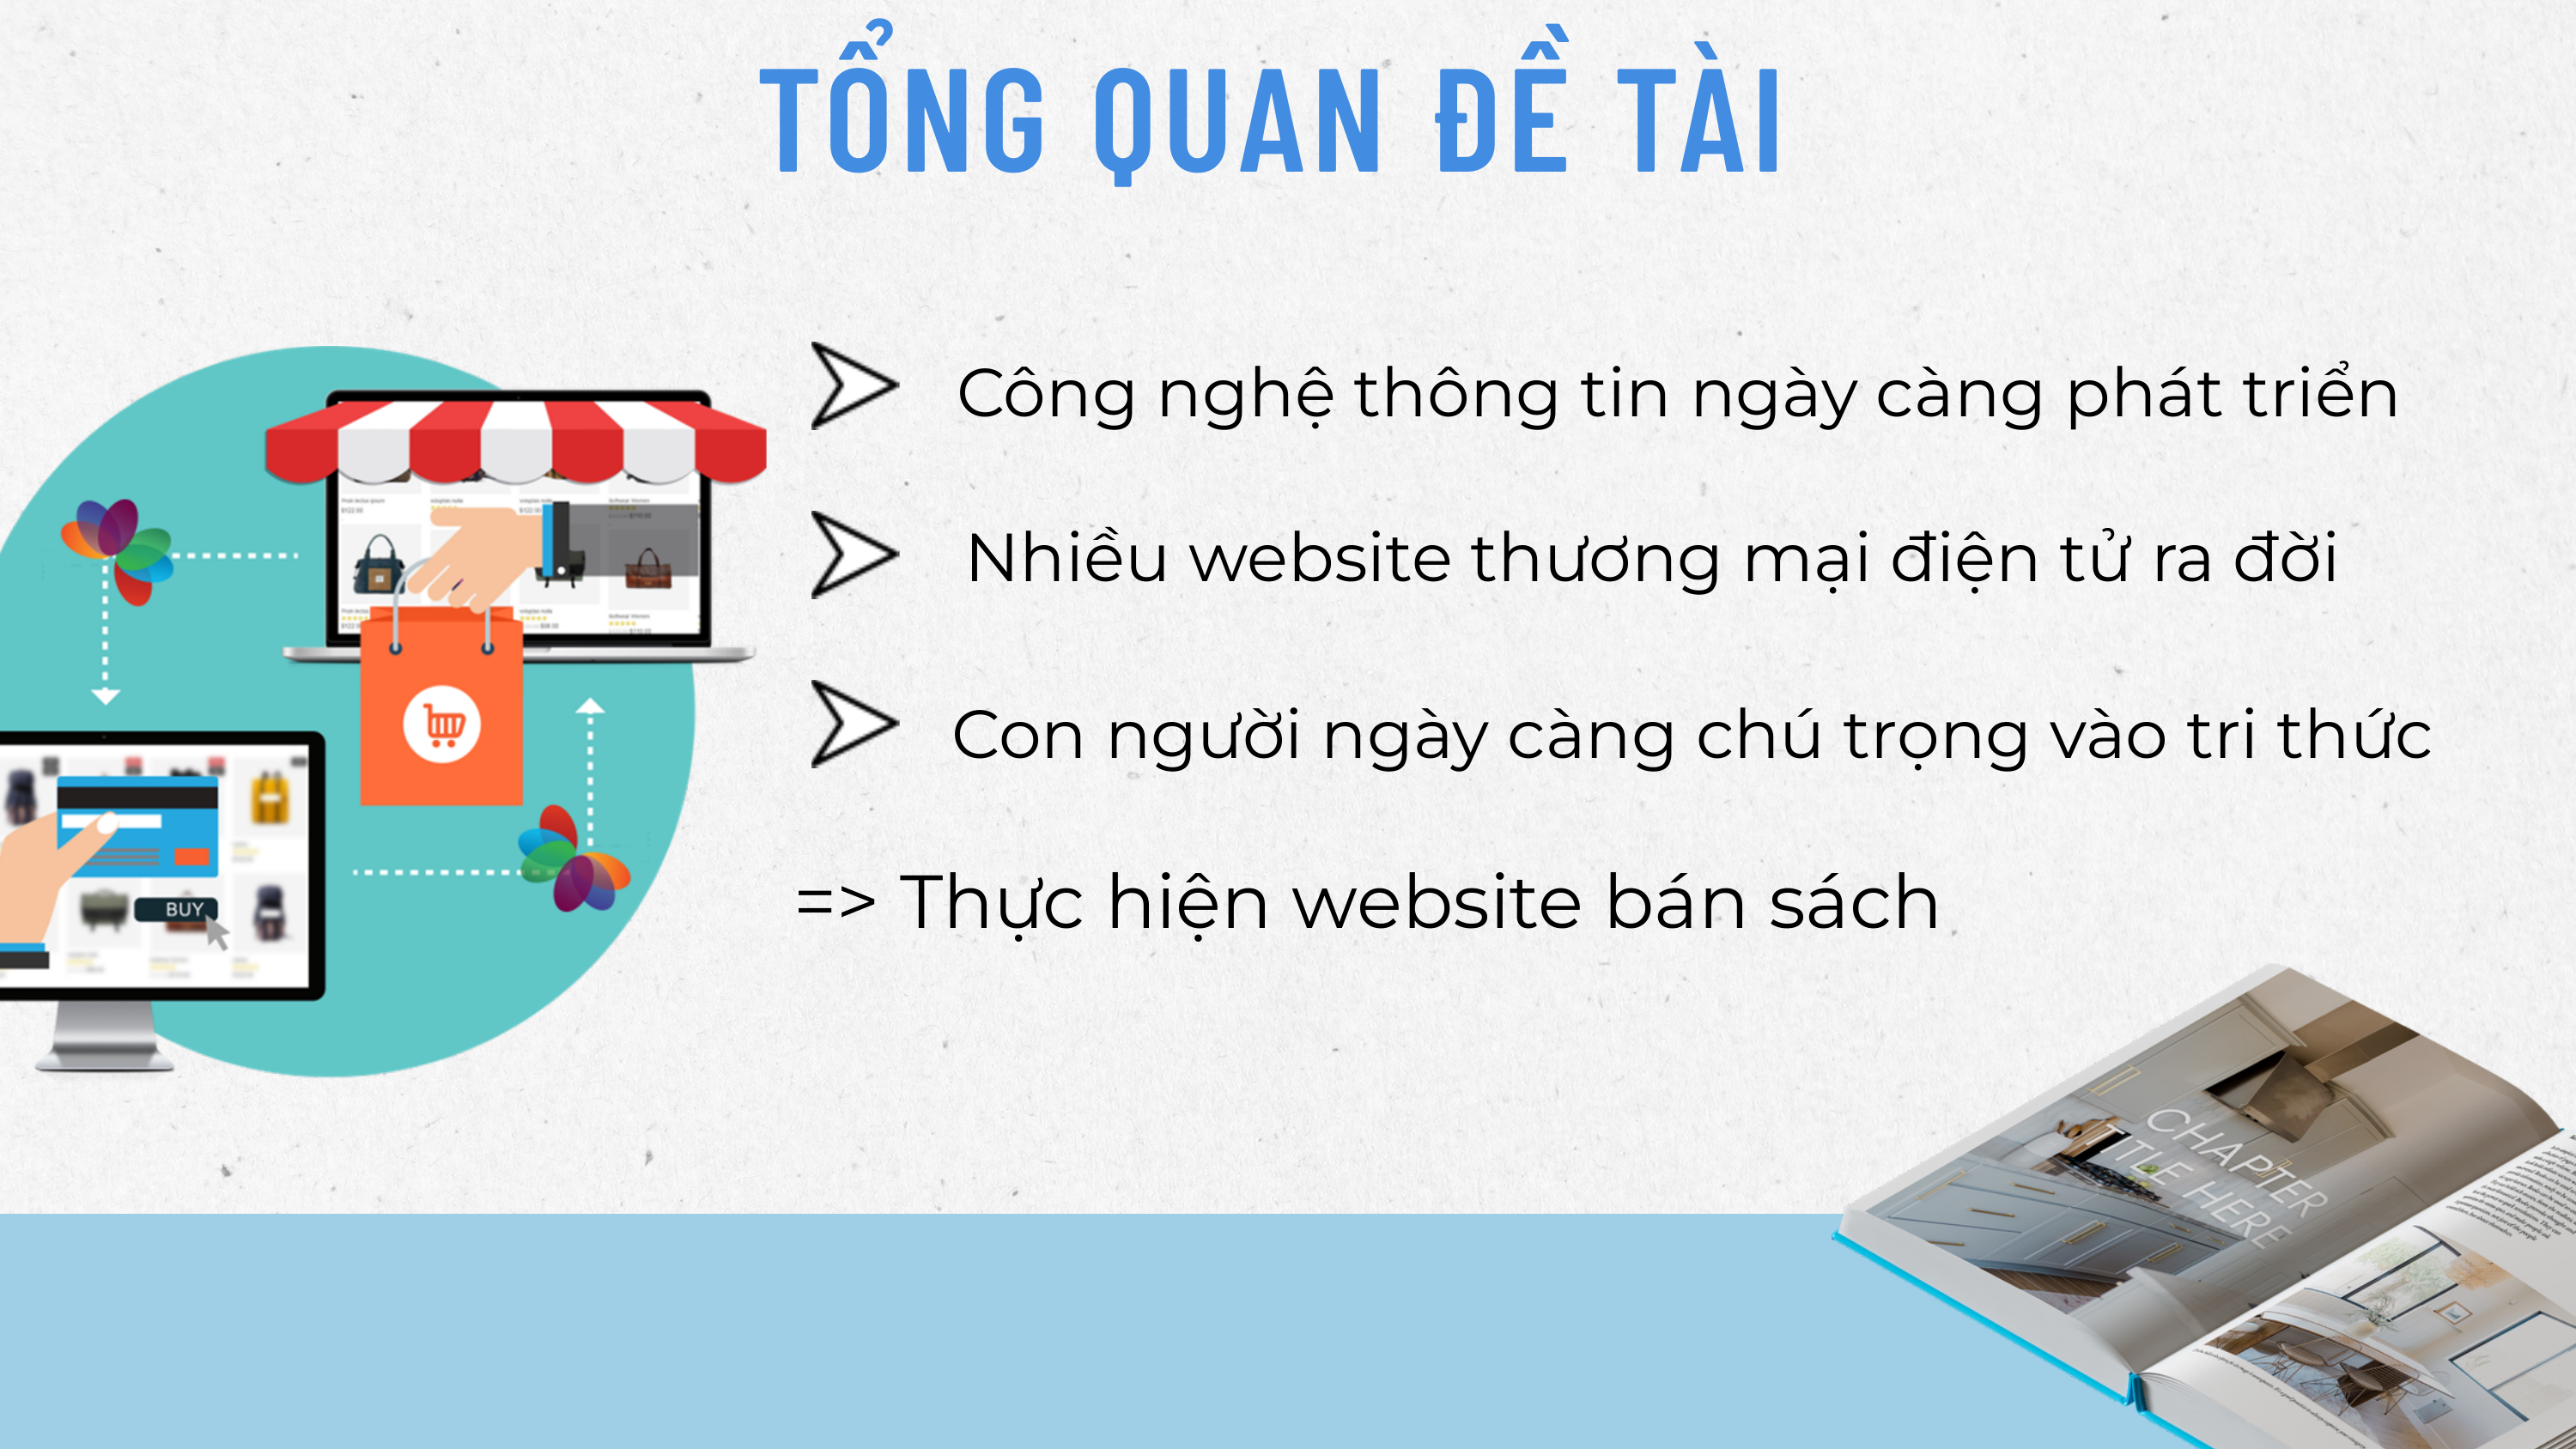

TỔNG QUAN ĐỀ TÀI
Công nghệ thông tin ngày càng phát triển

Nhiều website thương mại điện tử ra đời

Con người ngày càng chú trọng vào tri thức

=> Thực hiện website bán sách